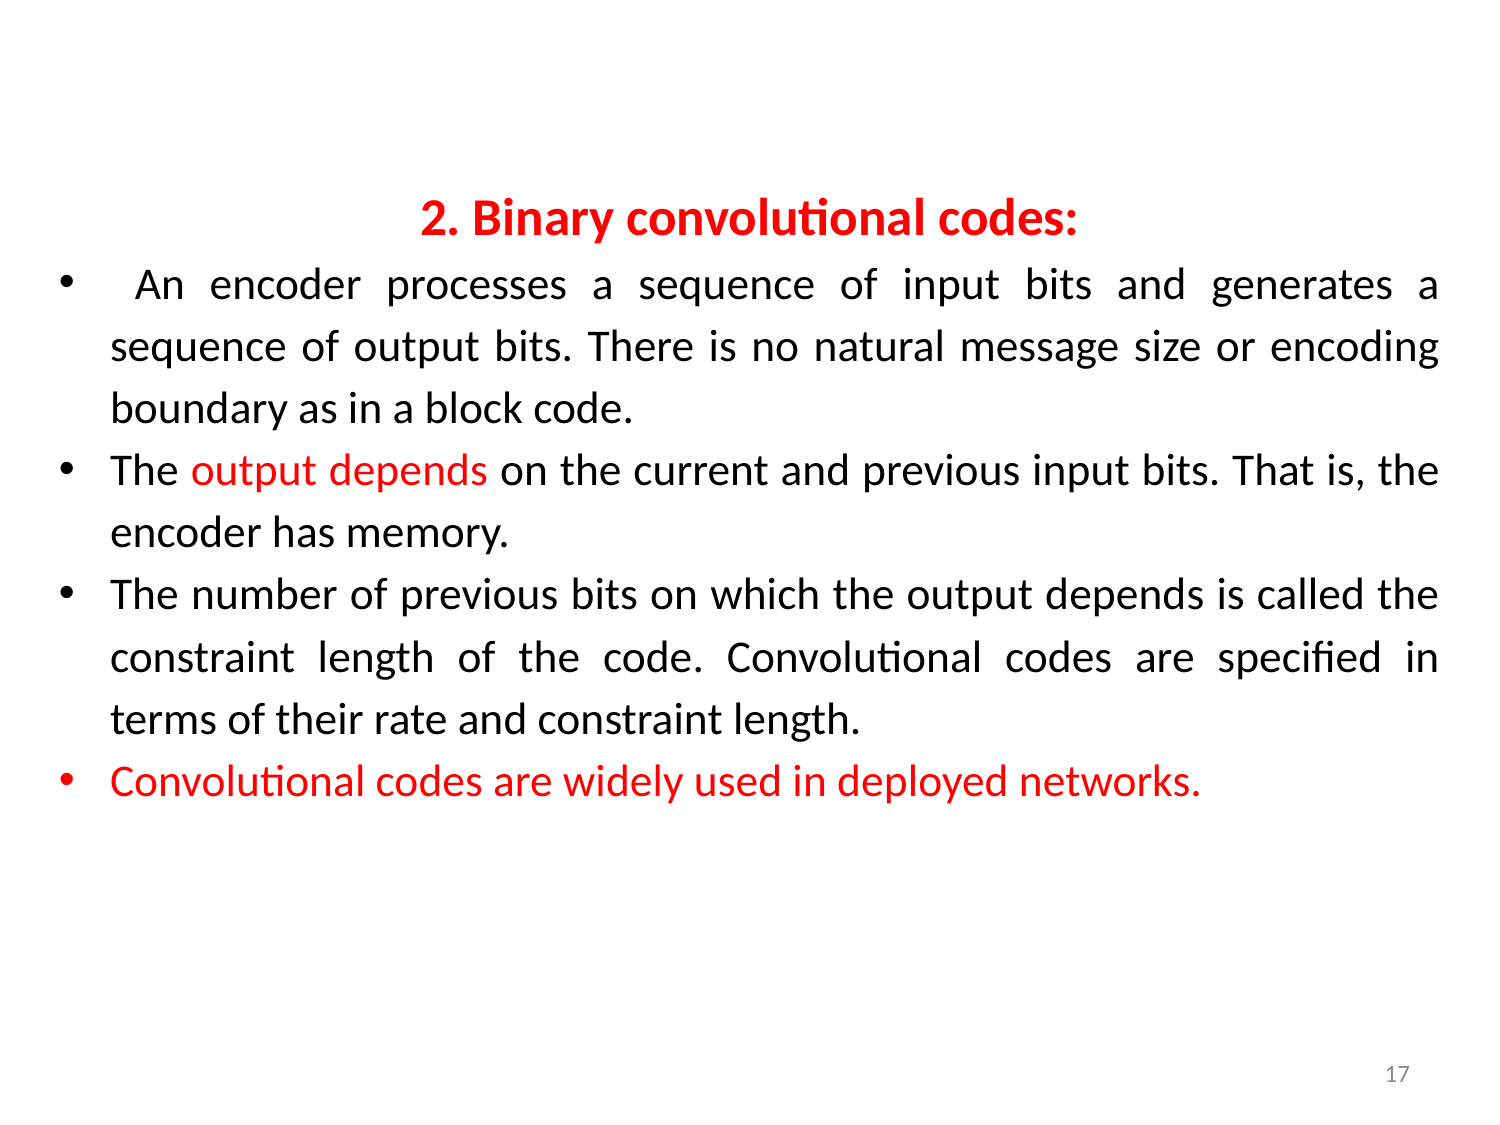

2. Binary convolutional codes:
 An encoder processes a sequence of input bits and generates a sequence of output bits. There is no natural message size or encoding boundary as in a block code.
The output depends on the current and previous input bits. That is, the encoder has memory.
The number of previous bits on which the output depends is called the constraint length of the code. Convolutional codes are specified in terms of their rate and constraint length.
Convolutional codes are widely used in deployed networks.

17